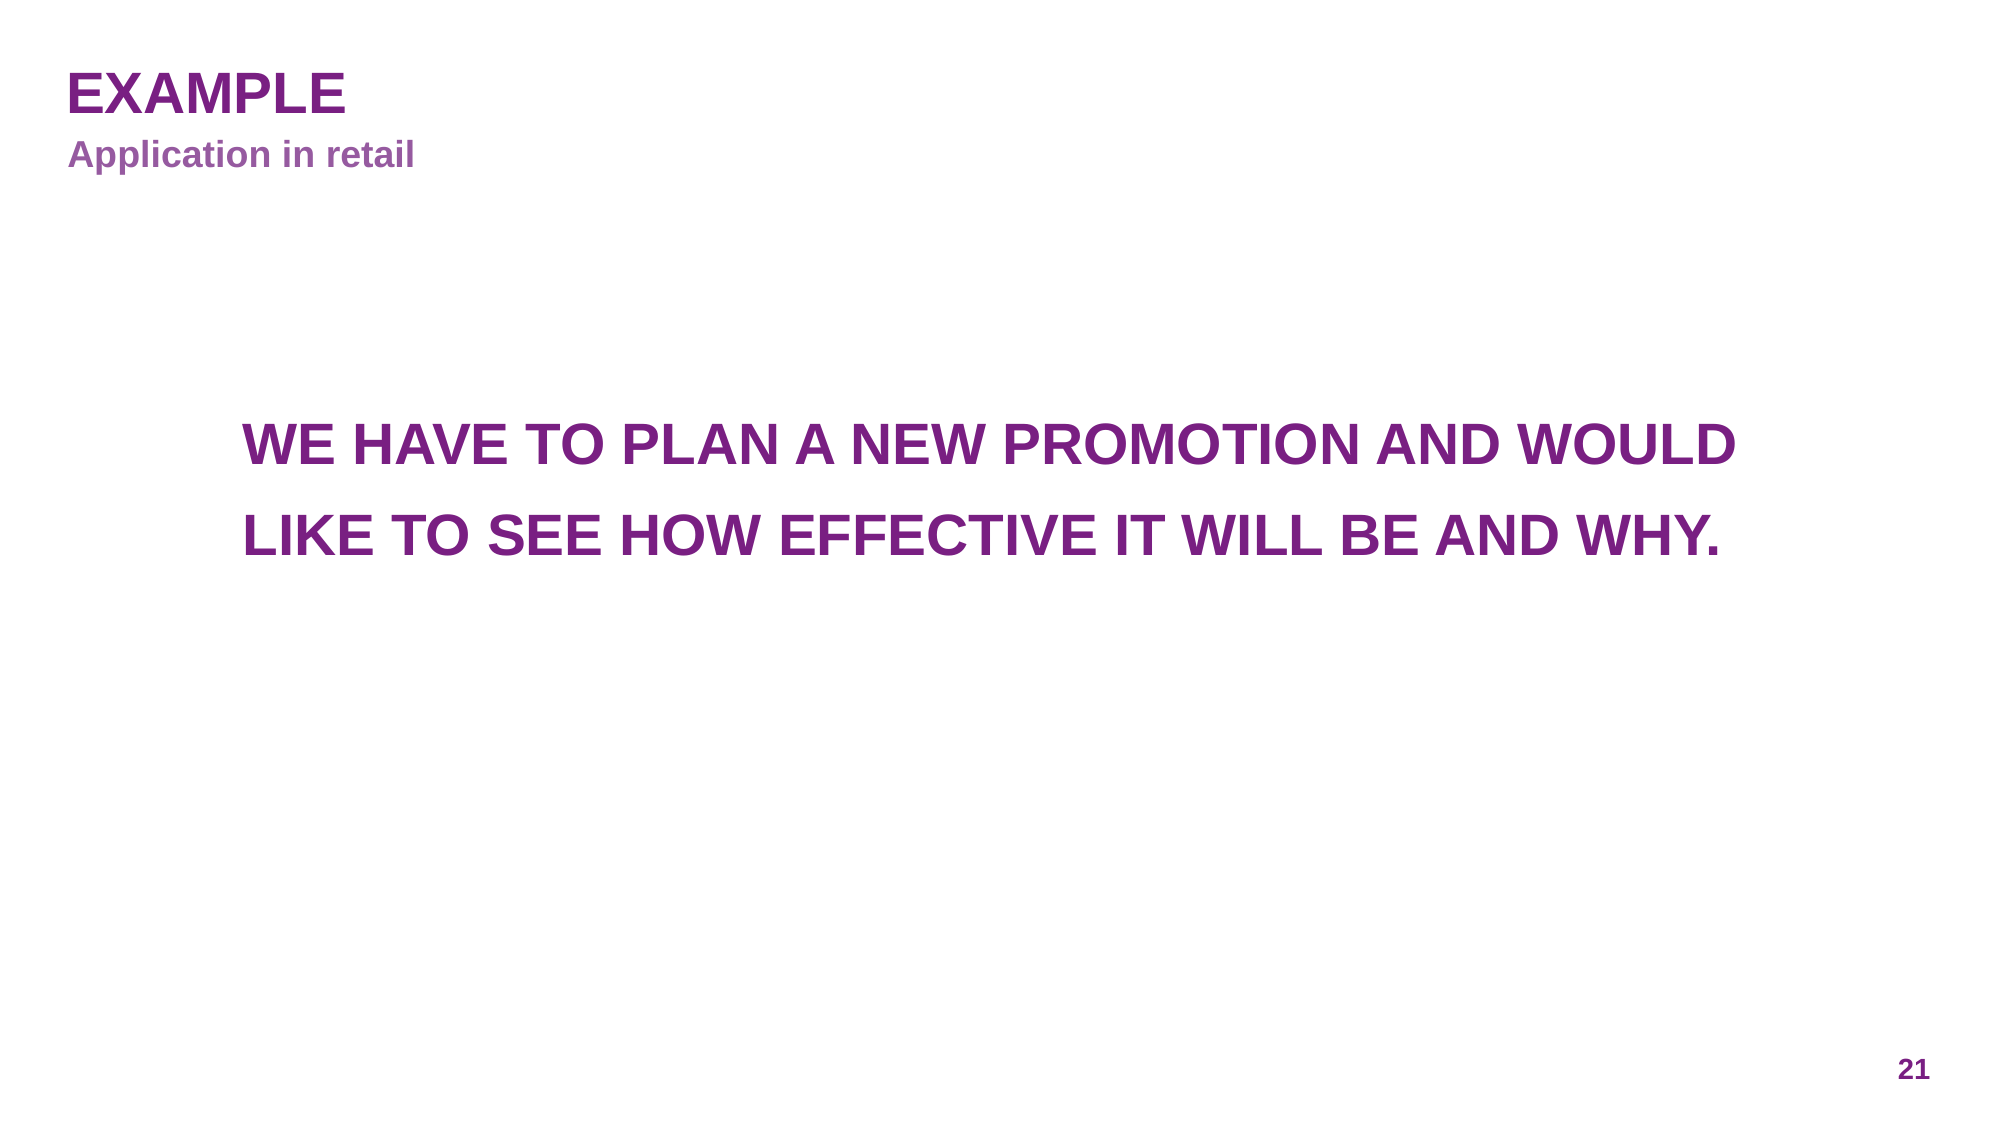

# EXAMPLE
Application in retail
We have to plan a new promotion and would like to see how effective it will be and Why.
21